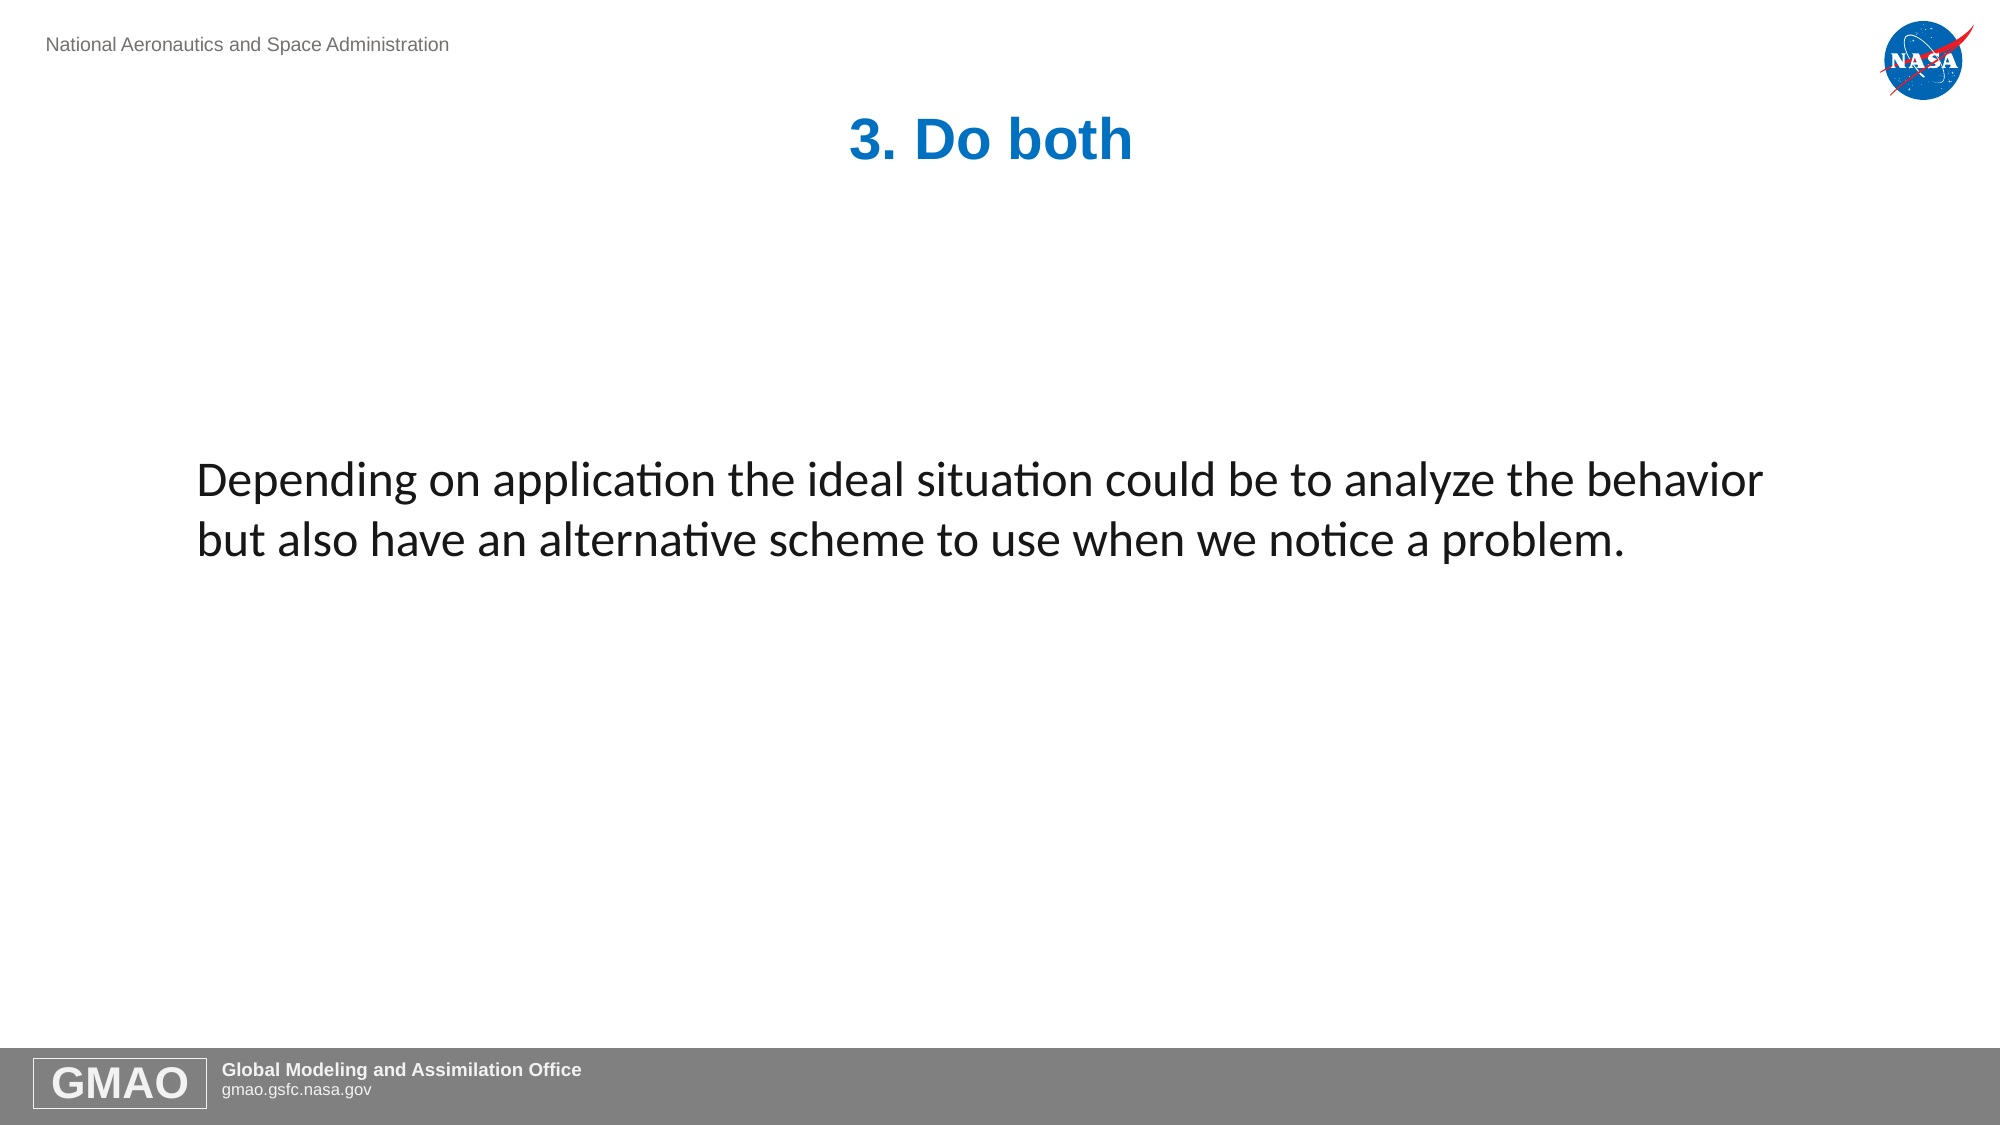

# 3. Do both
Depending on application the ideal situation could be to analyze the behavior but also have an alternative scheme to use when we notice a problem.